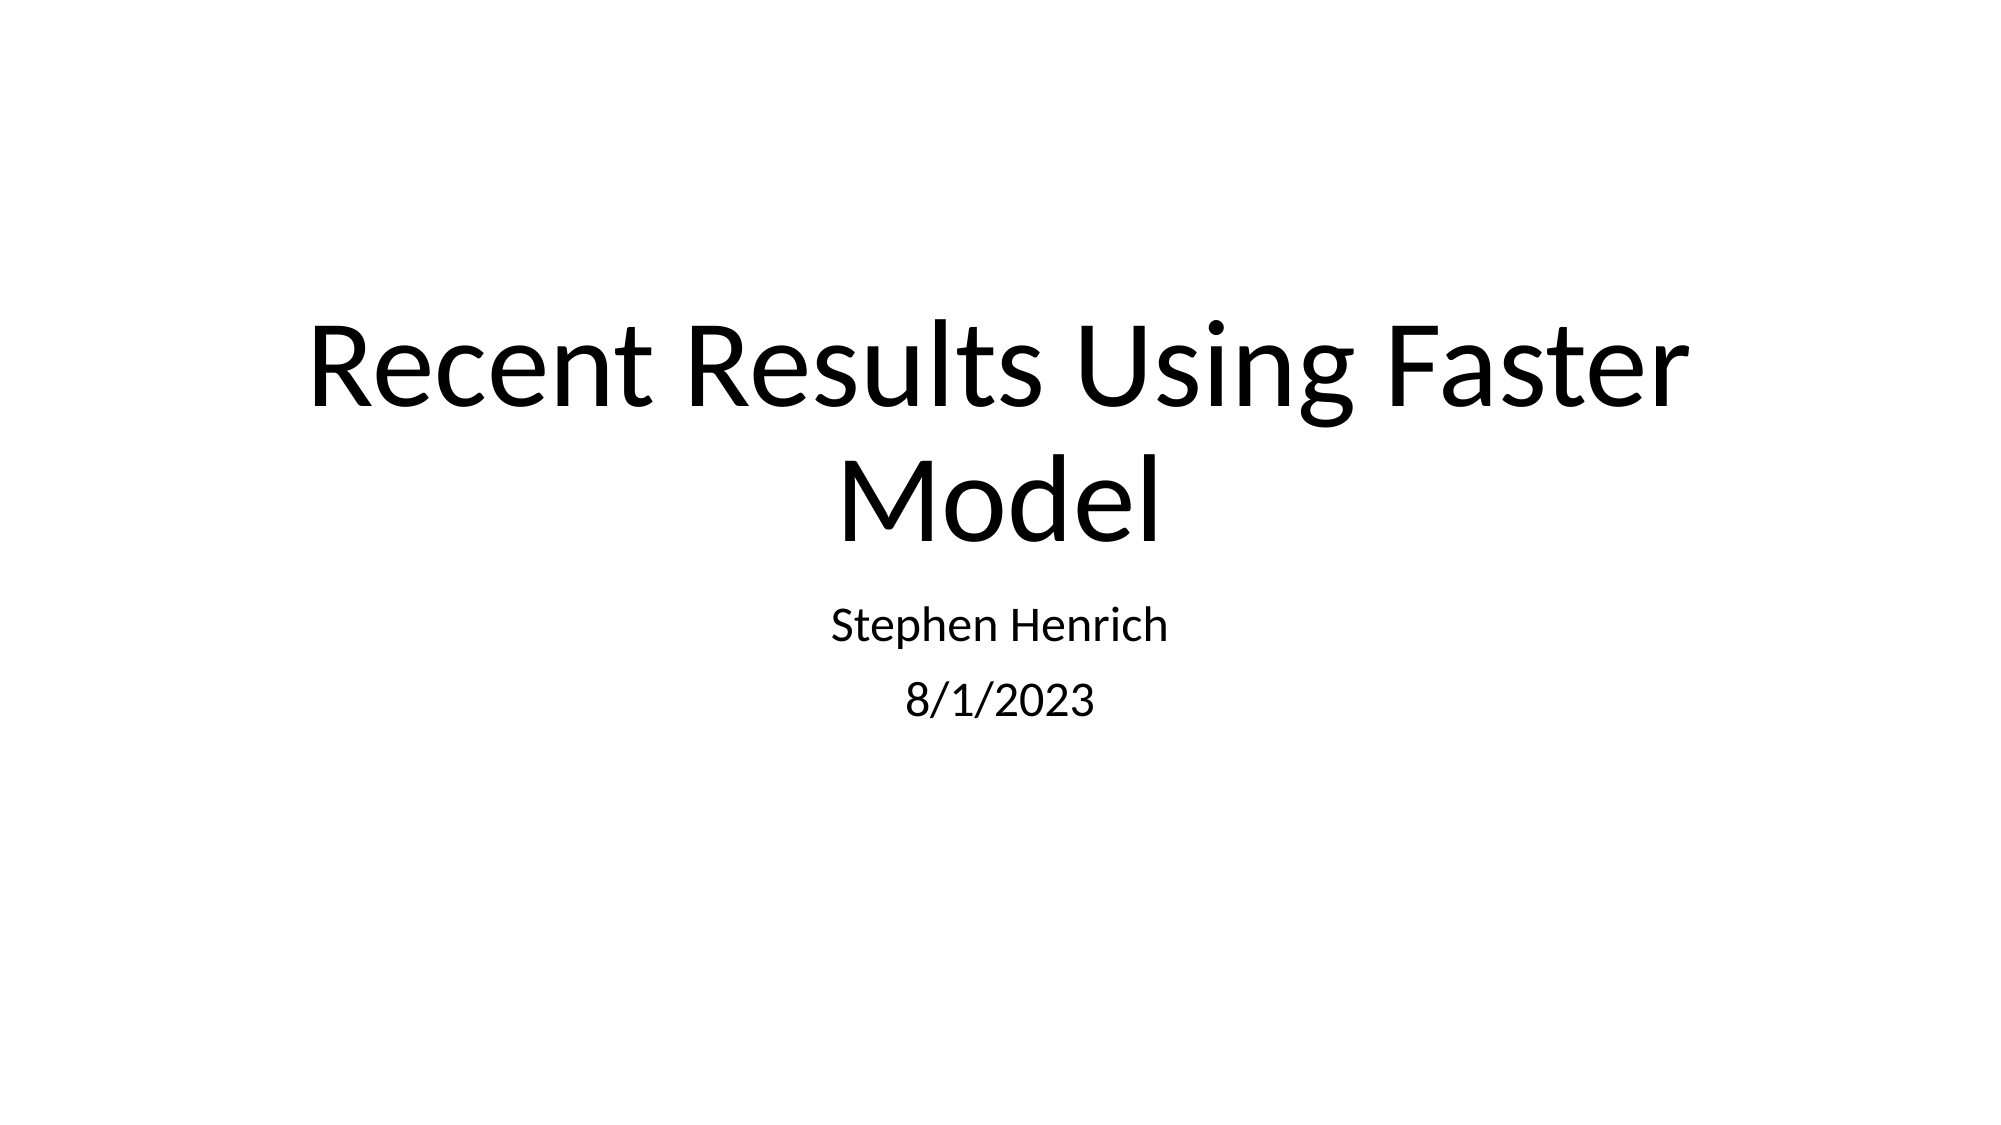

# Recent Results Using Faster Model
Stephen Henrich
8/1/2023